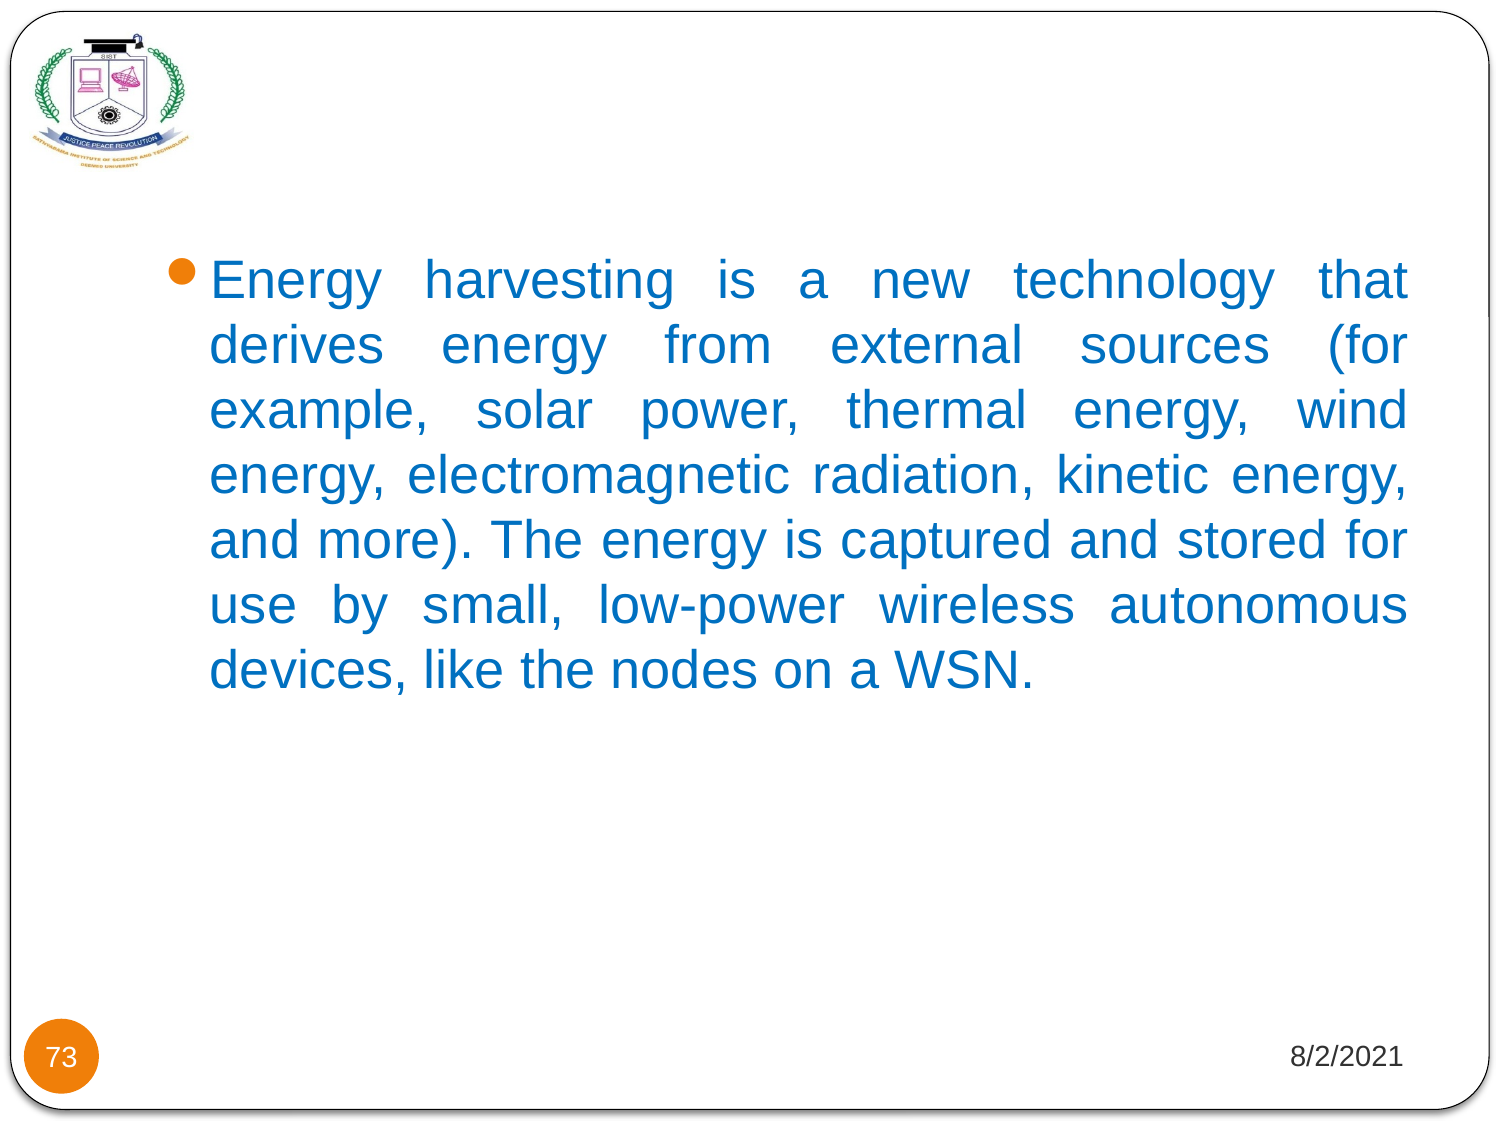

#
Energy harvesting is a new technology that derives energy from external sources (for example, solar power, thermal energy, wind energy, electromagnetic radiation, kinetic energy, and more). The energy is captured and stored for use by small, low-power wireless autonomous devices, like the nodes on a WSN.

8/2/2021
73